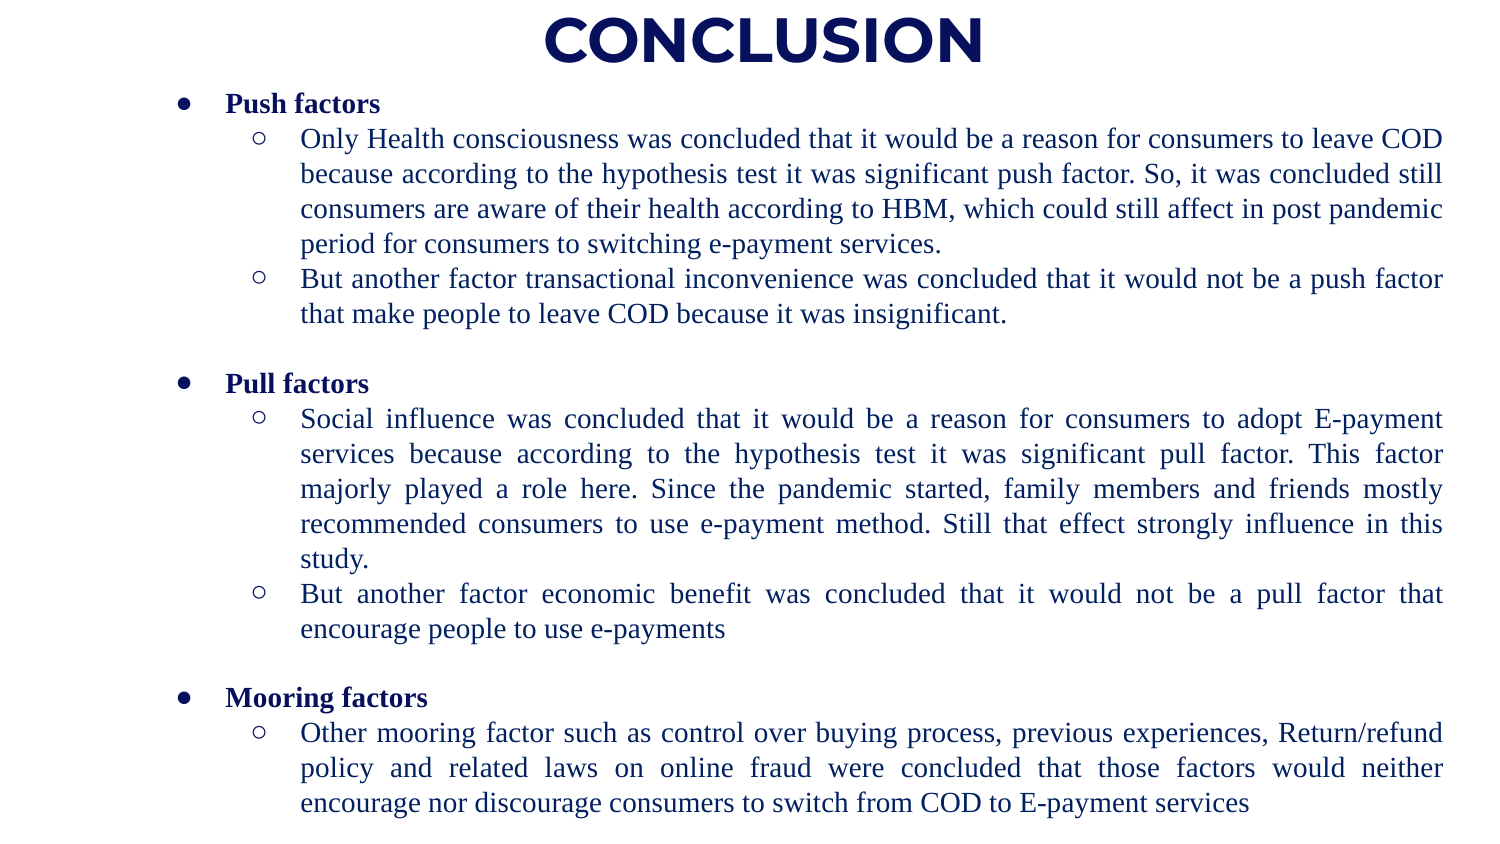

# CONCLUSION
Push factors
Only Health consciousness was concluded that it would be a reason for consumers to leave COD because according to the hypothesis test it was significant push factor. So, it was concluded still consumers are aware of their health according to HBM, which could still affect in post pandemic period for consumers to switching e-payment services.
But another factor transactional inconvenience was concluded that it would not be a push factor that make people to leave COD because it was insignificant.

Pull factors
Social influence was concluded that it would be a reason for consumers to adopt E-payment services because according to the hypothesis test it was significant pull factor. This factor majorly played a role here. Since the pandemic started, family members and friends mostly recommended consumers to use e-payment method. Still that effect strongly influence in this study.
But another factor economic benefit was concluded that it would not be a pull factor that encourage people to use e-payments

Mooring factors
Other mooring factor such as control over buying process, previous experiences, Return/refund policy and related laws on online fraud were concluded that those factors would neither encourage nor discourage consumers to switch from COD to E-payment services